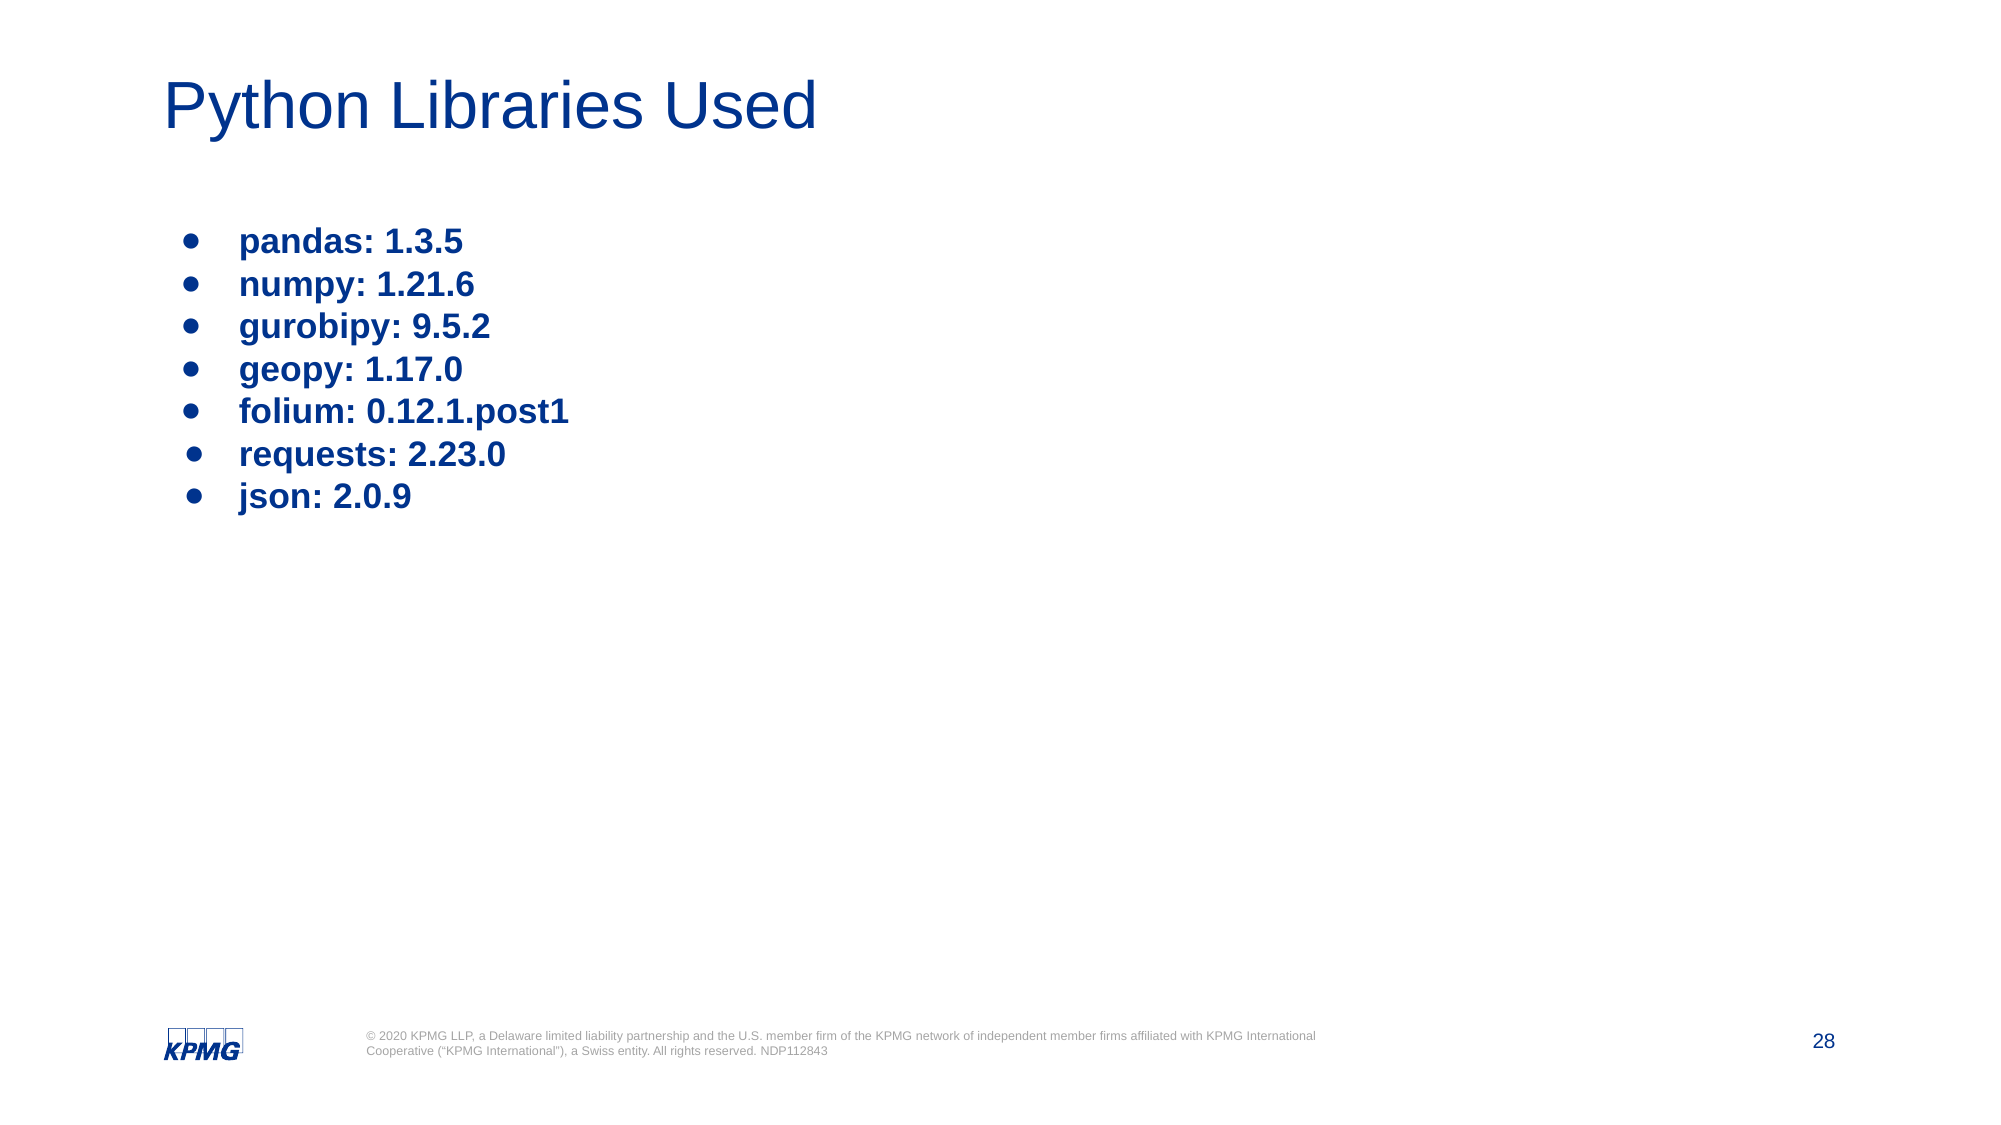

# Python Libraries Used
pandas: 1.3.5
numpy: 1.21.6
gurobipy: 9.5.2
geopy: 1.17.0
folium: 0.12.1.post1
requests: 2.23.0
json: 2.0.9